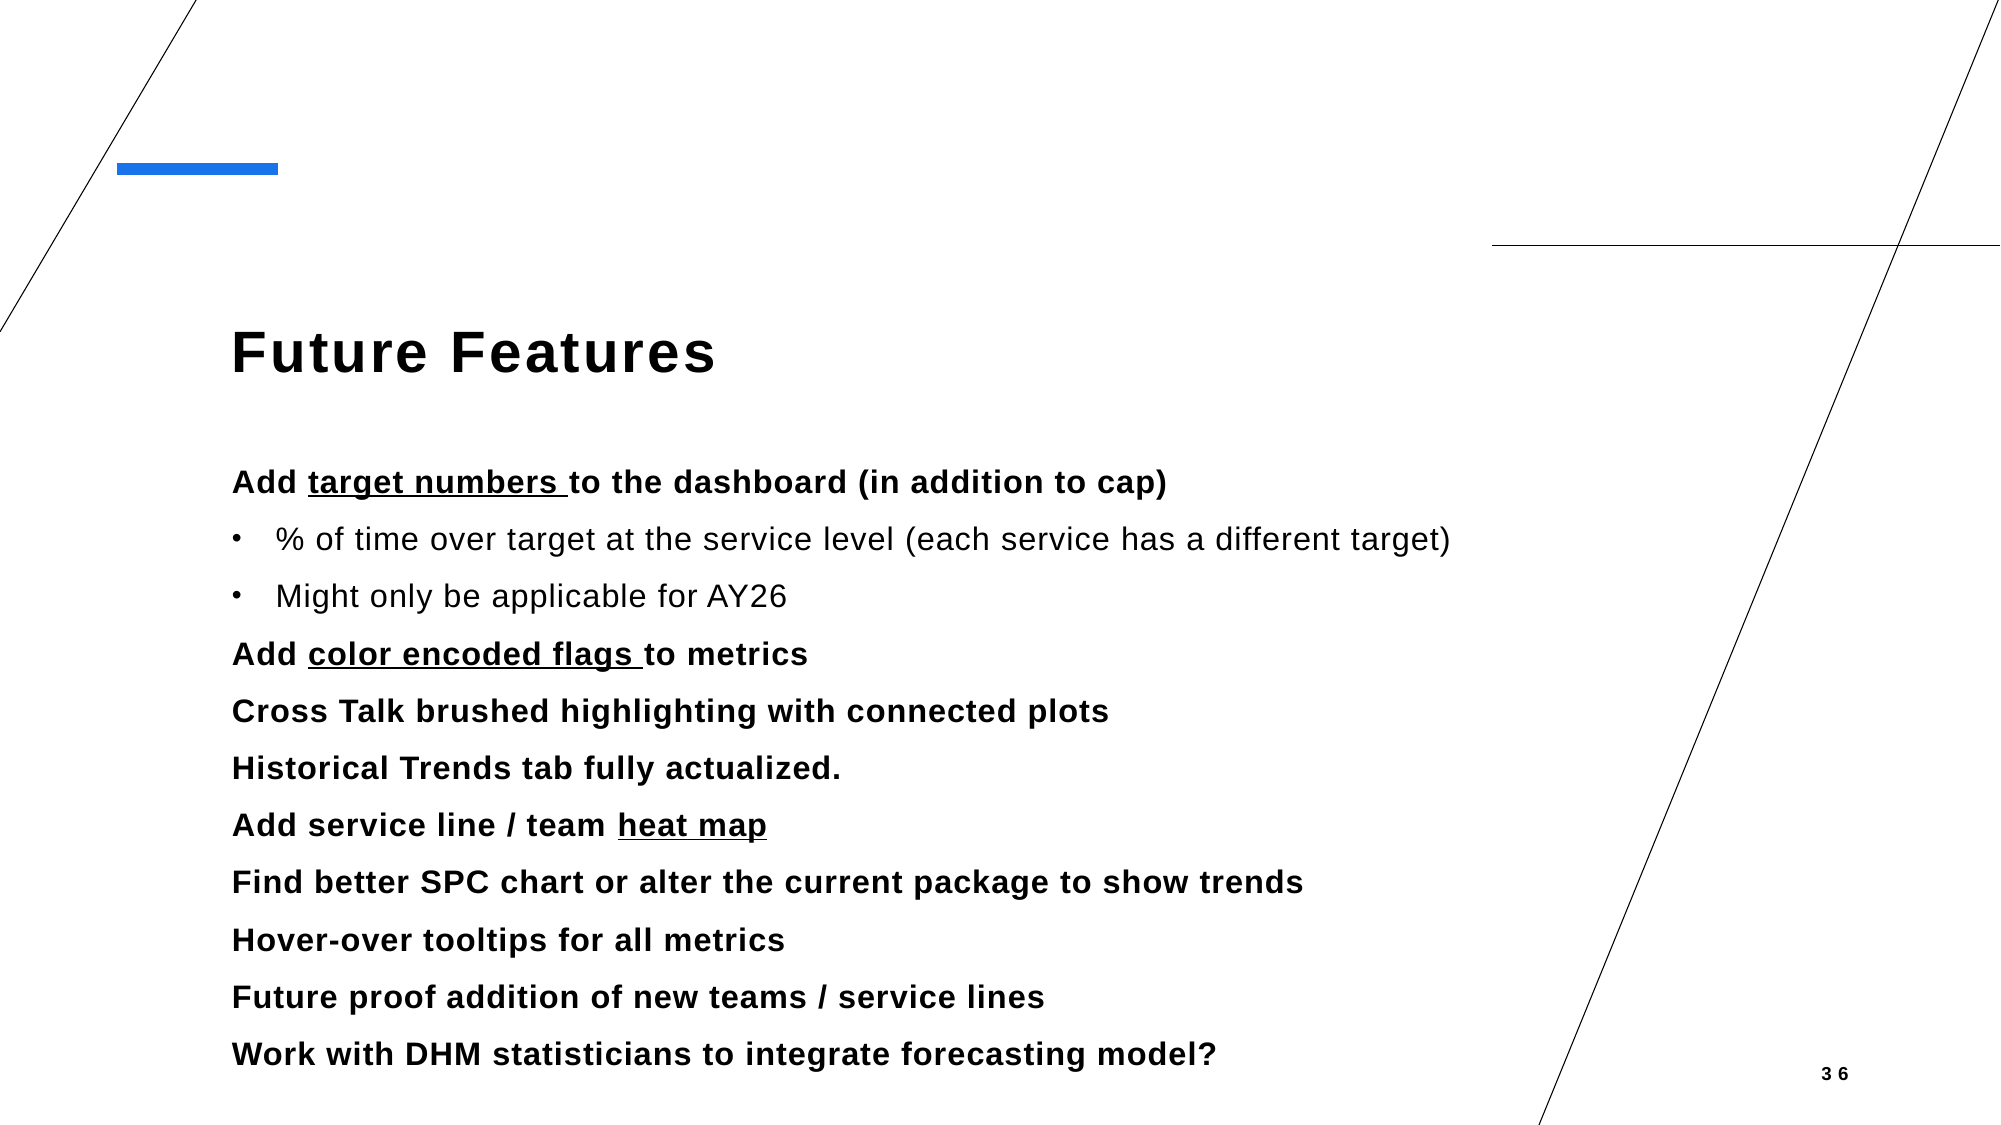

# Future Features
Add target numbers to the dashboard (in addition to cap)
% of time over target at the service level (each service has a different target)
Might only be applicable for AY26
Add color encoded flags to metrics
Cross Talk brushed highlighting with connected plots
Historical Trends tab fully actualized.
Add service line / team heat map
Find better SPC chart or alter the current package to show trends
Hover-over tooltips for all metrics
Future proof addition of new teams / service lines
Work with DHM statisticians to integrate forecasting model?

36